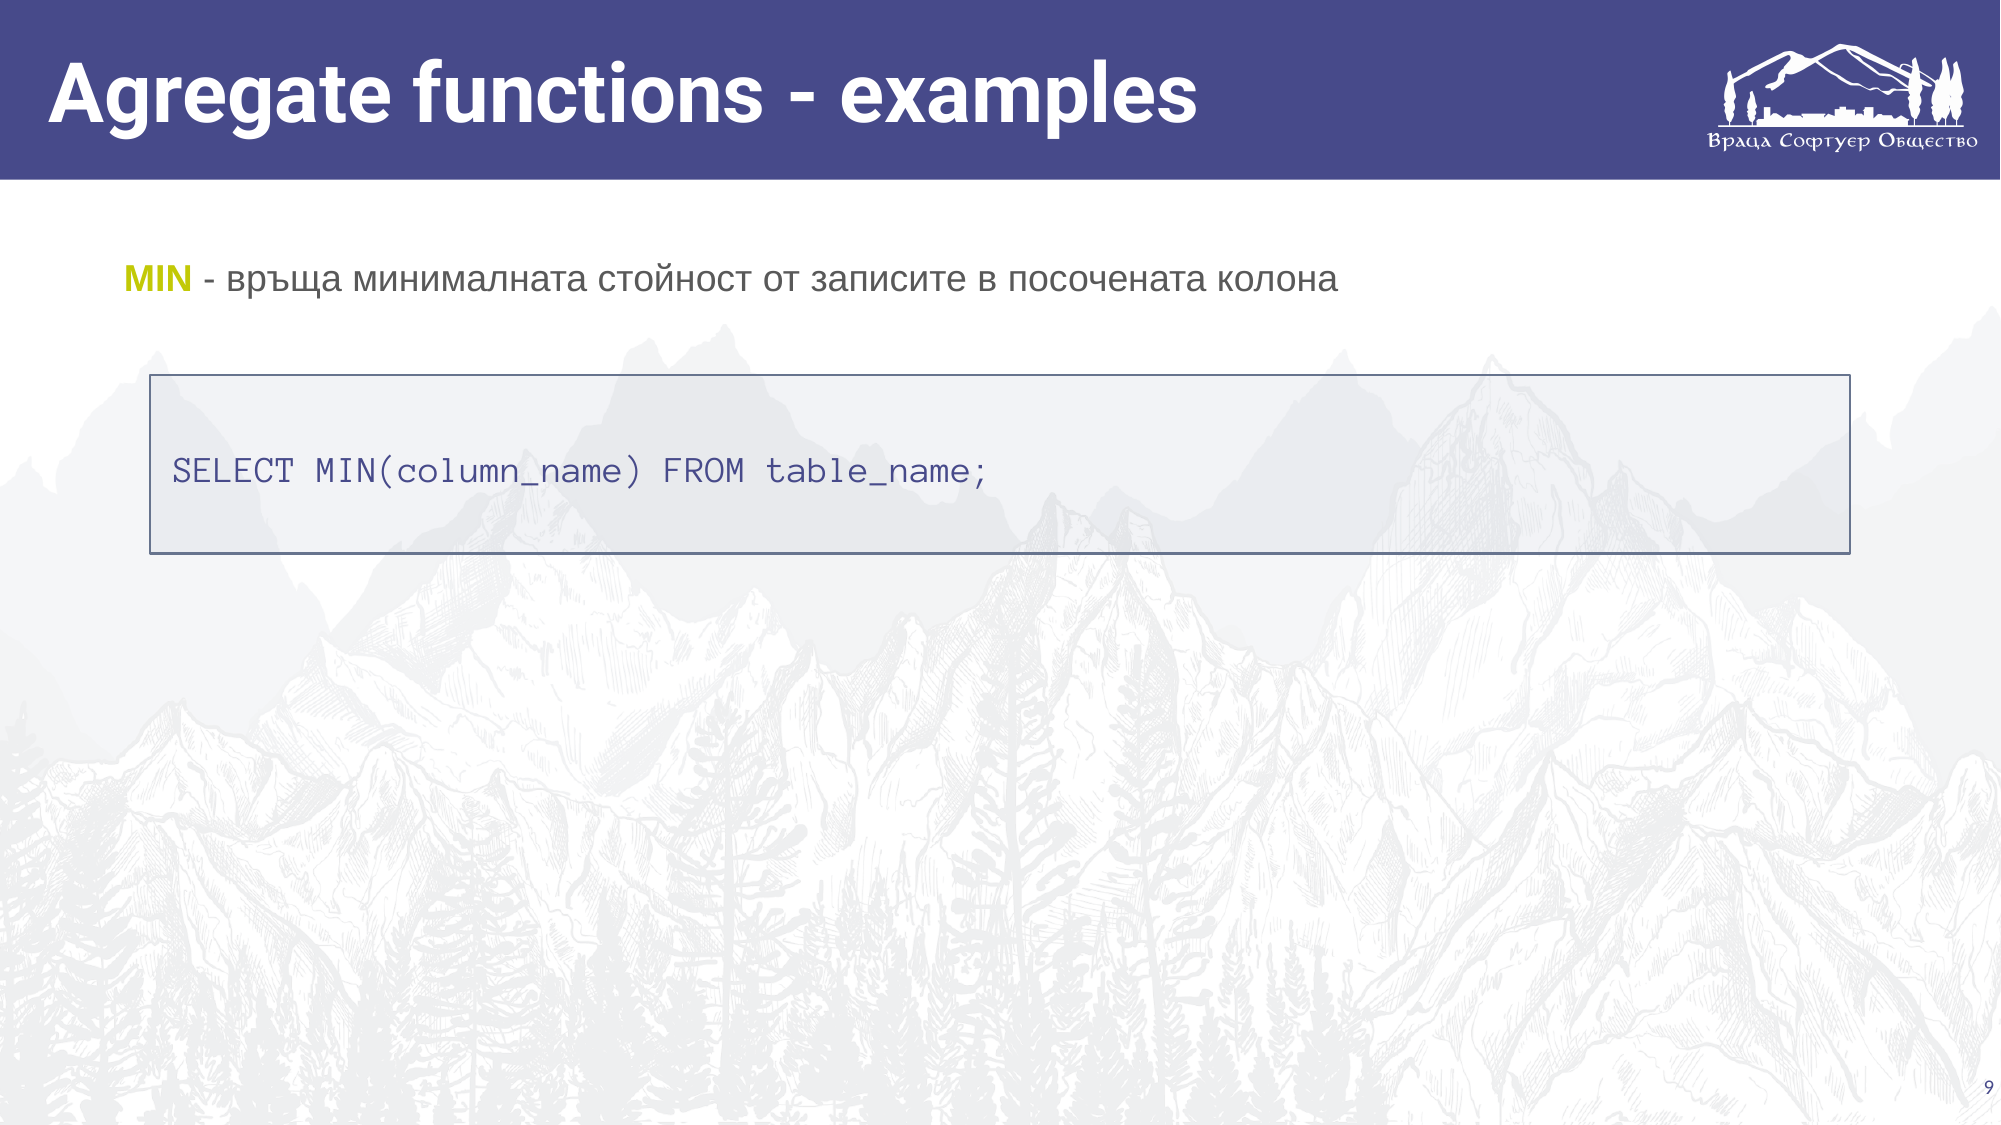

# Agregate functions - examples

MIN - връща минималната стойност от записите в посочената колона

SELECT MIN(column_name) FROM table_name;

9